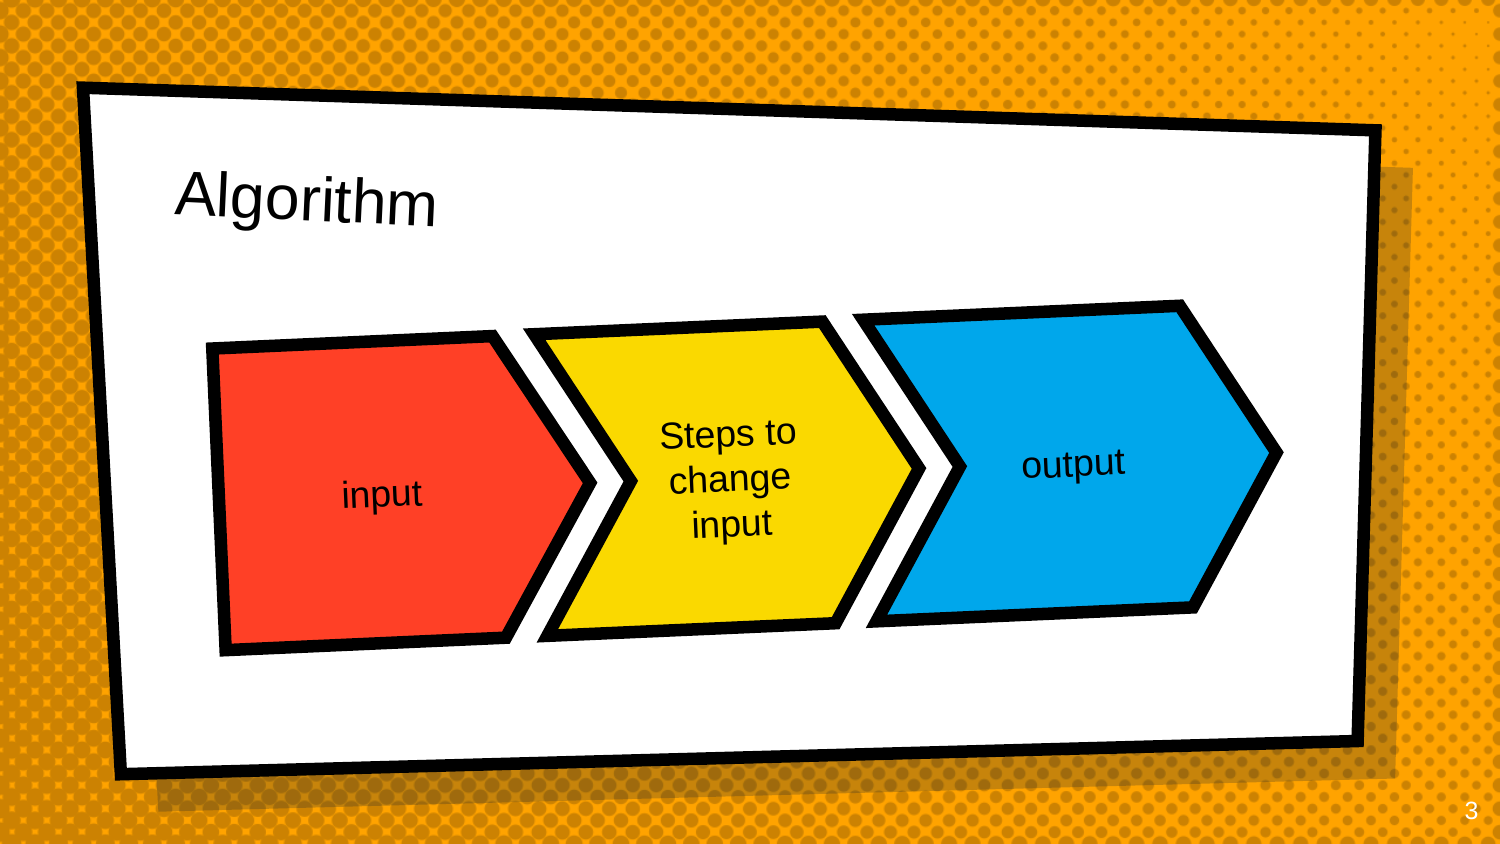

# Algorithm
output
Steps to change input
input
3